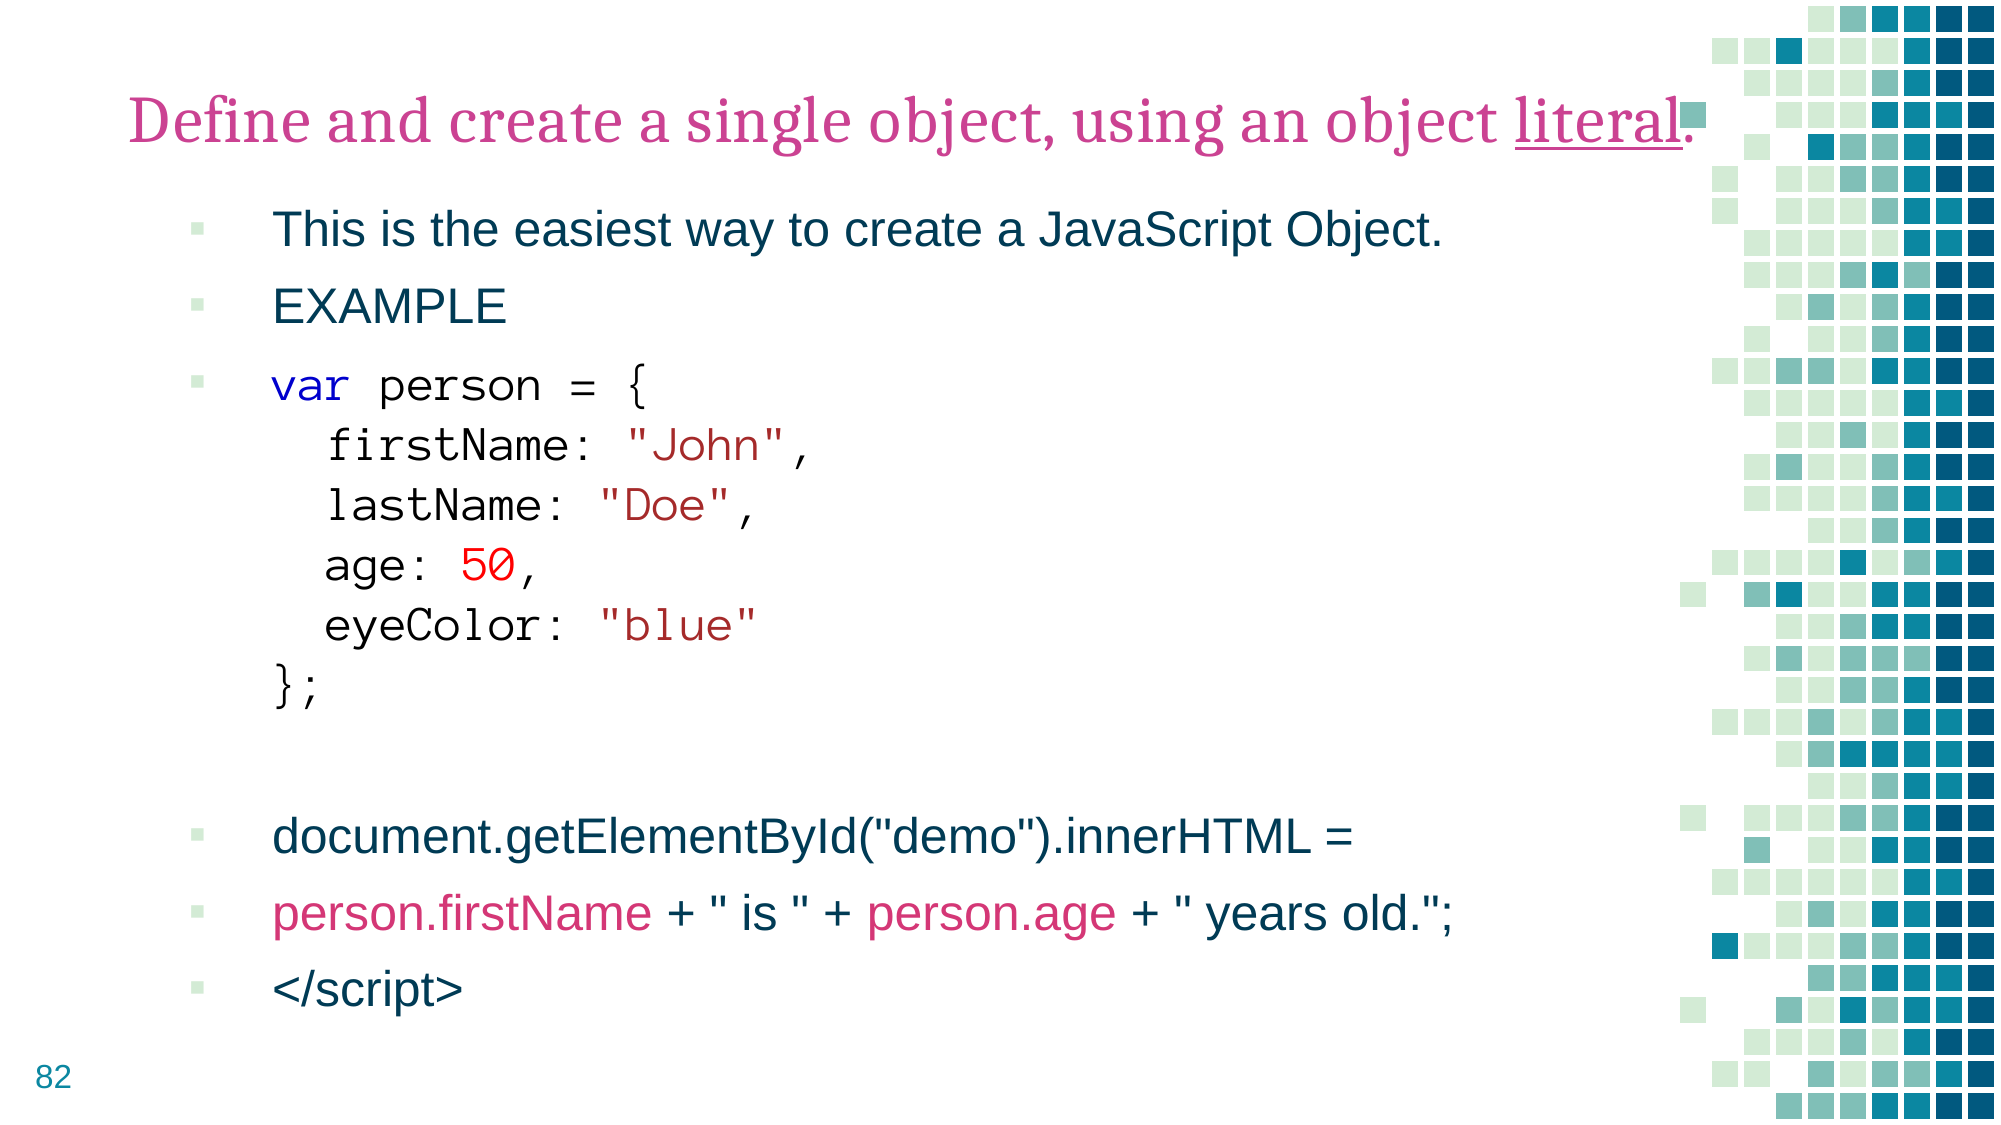

# Define and create a single object, using an object literal.
This is the easiest way to create a JavaScript Object.
EXAMPLE
var person = {
  firstName: "John",
  lastName: "Doe",
  age: 50,
  eyeColor: "blue"
};

document.getElementById("demo").innerHTML =
person.firstName + " is " + person.age + " years old.";
</script>
82